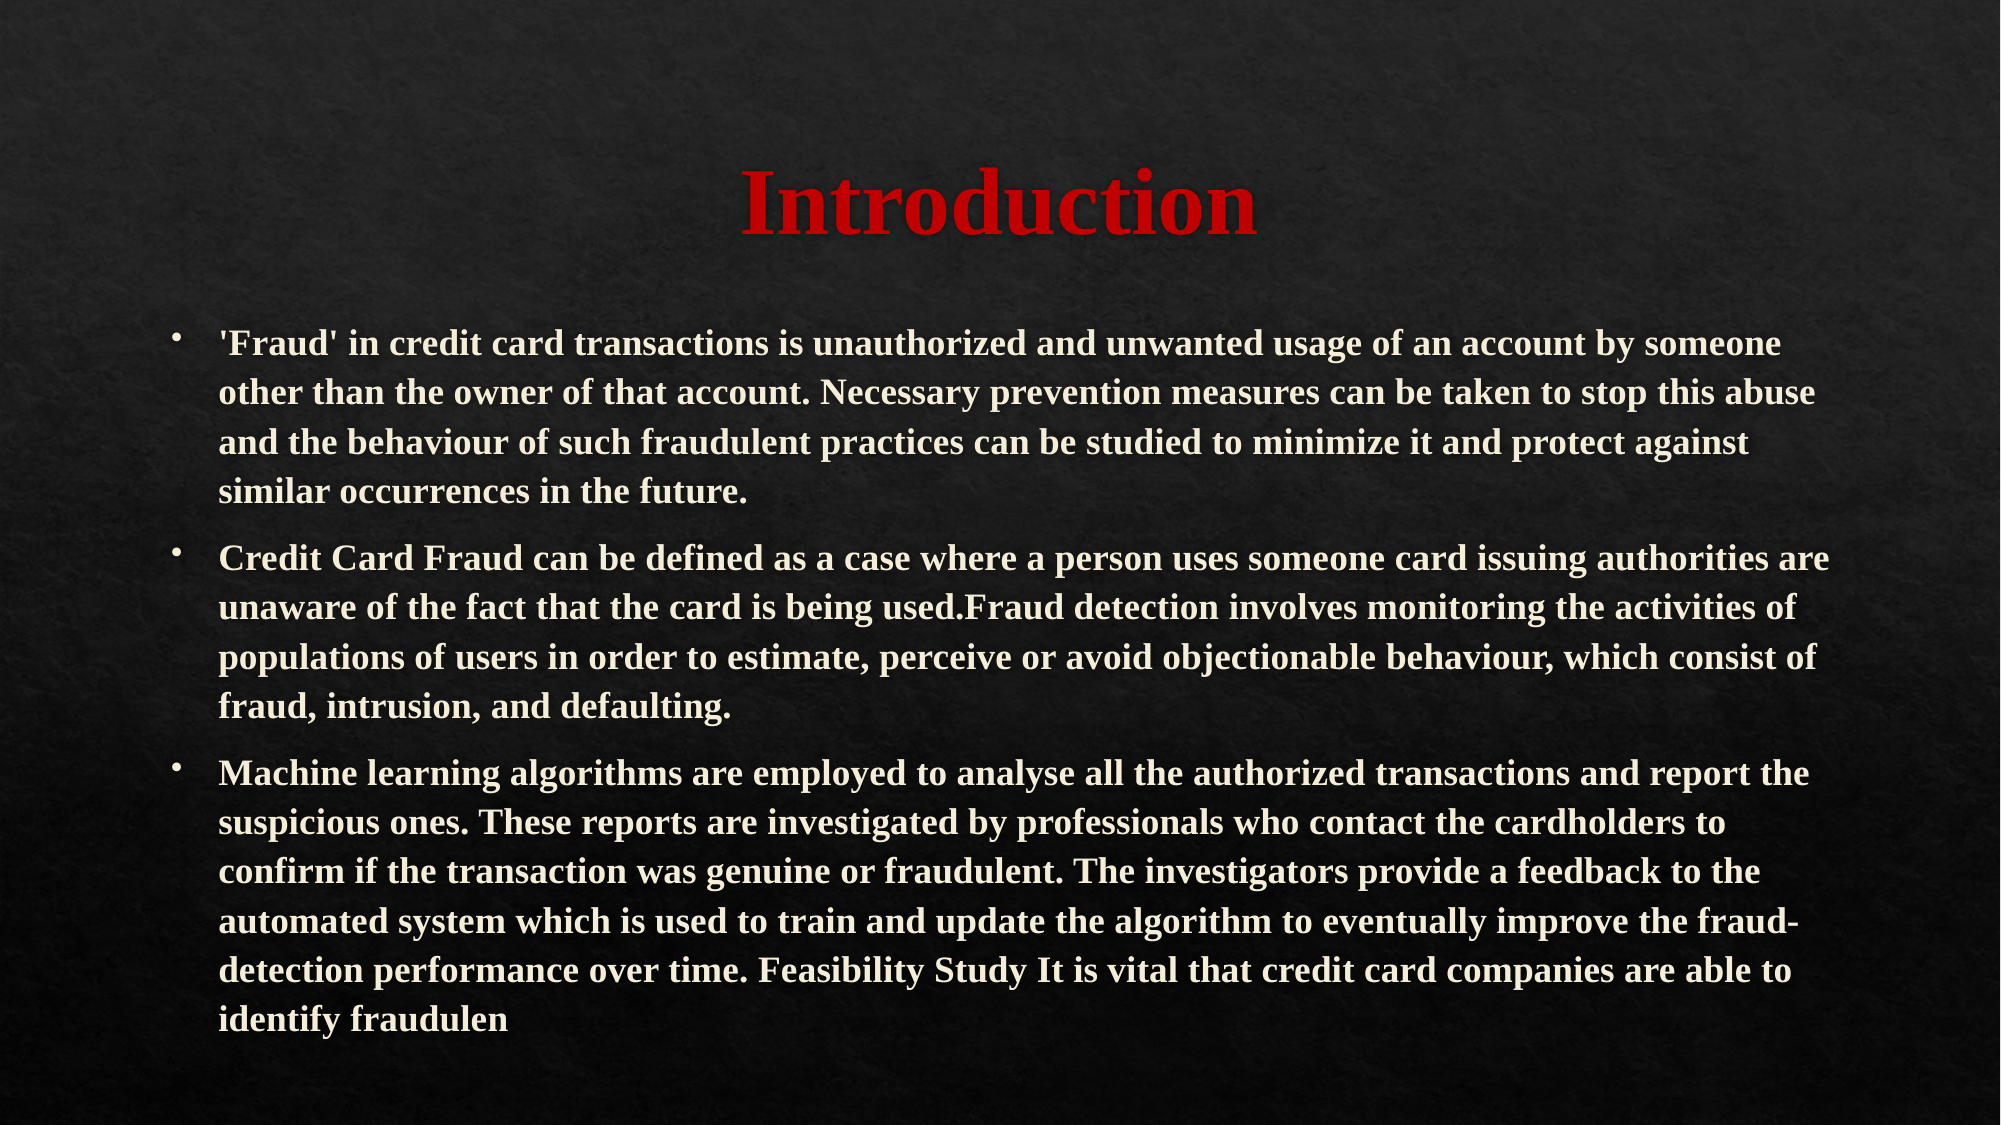

# Introduction
'Fraud' in credit card transactions is unauthorized and unwanted usage of an account by someone other than the owner of that account. Necessary prevention measures can be taken to stop this abuse and the behaviour of such fraudulent practices can be studied to minimize it and protect against similar occurrences in the future.
Credit Card Fraud can be defined as a case where a person uses someone card issuing authorities are unaware of the fact that the card is being used.Fraud detection involves monitoring the activities of populations of users in order to estimate, perceive or avoid objectionable behaviour, which consist of fraud, intrusion, and defaulting.
Machine learning algorithms are employed to analyse all the authorized transactions and report the suspicious ones. These reports are investigated by professionals who contact the cardholders to confirm if the transaction was genuine or fraudulent. The investigators provide a feedback to the automated system which is used to train and update the algorithm to eventually improve the fraud-detection performance over time. Feasibility Study It is vital that credit card companies are able to identify fraudulen